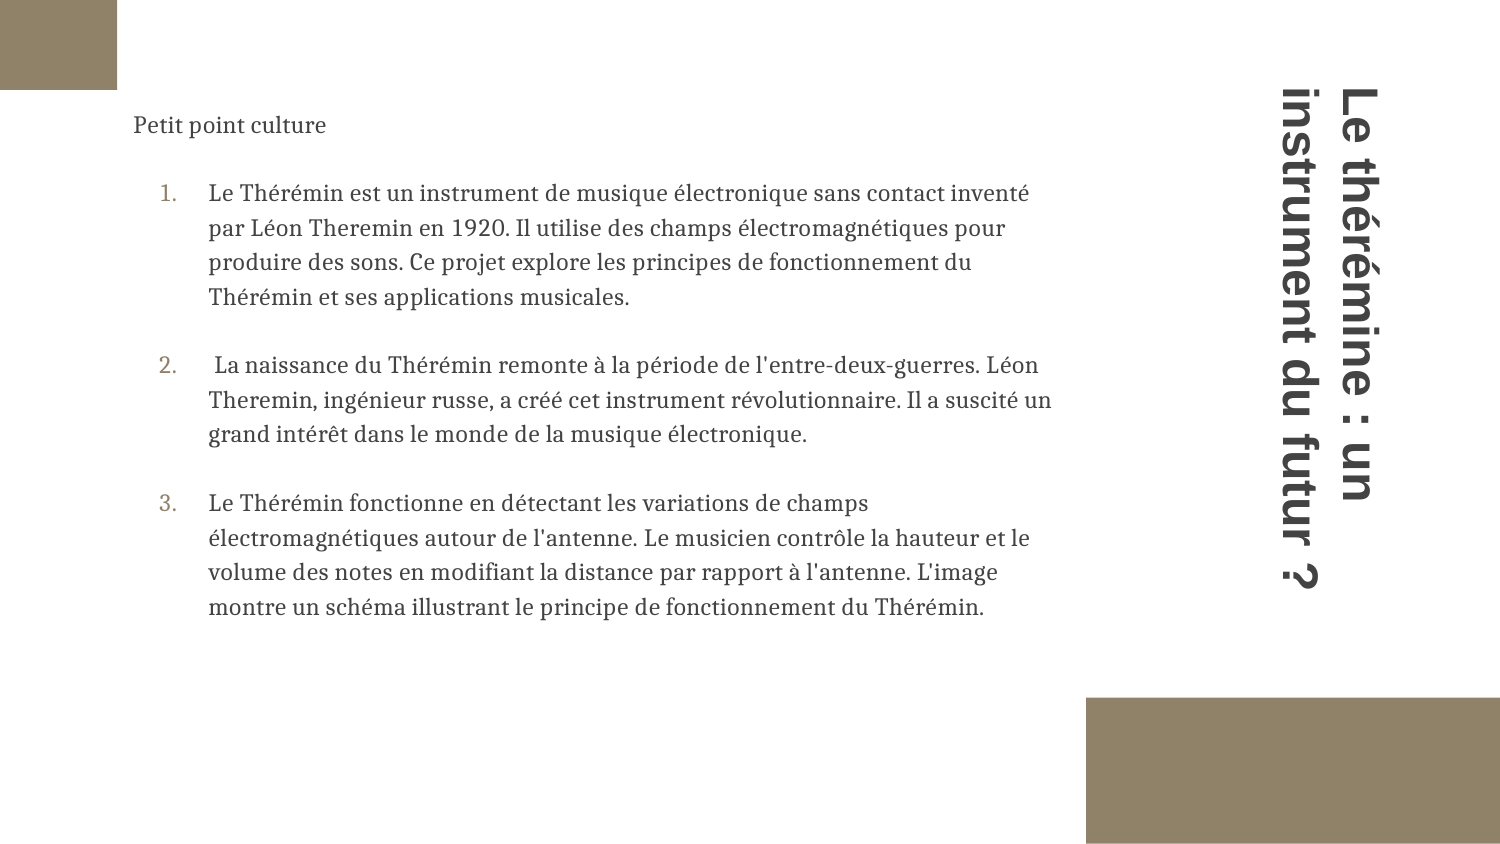

Petit point culture

Le Thérémin est un instrument de musique électronique sans contact inventé par Léon Theremin en 1920. Il utilise des champs électromagnétiques pour produire des sons. Ce projet explore les principes de fonctionnement du Thérémin et ses applications musicales.

 La naissance du Thérémin remonte à la période de l'entre-deux-guerres. Léon Theremin, ingénieur russe, a créé cet instrument révolutionnaire. Il a suscité un grand intérêt dans le monde de la musique électronique.

Le Thérémin fonctionne en détectant les variations de champs électromagnétiques autour de l'antenne. Le musicien contrôle la hauteur et le volume des notes en modifiant la distance par rapport à l'antenne. L'image montre un schéma illustrant le principe de fonctionnement du Thérémin.

# Le thérémine : un instrument du futur ?